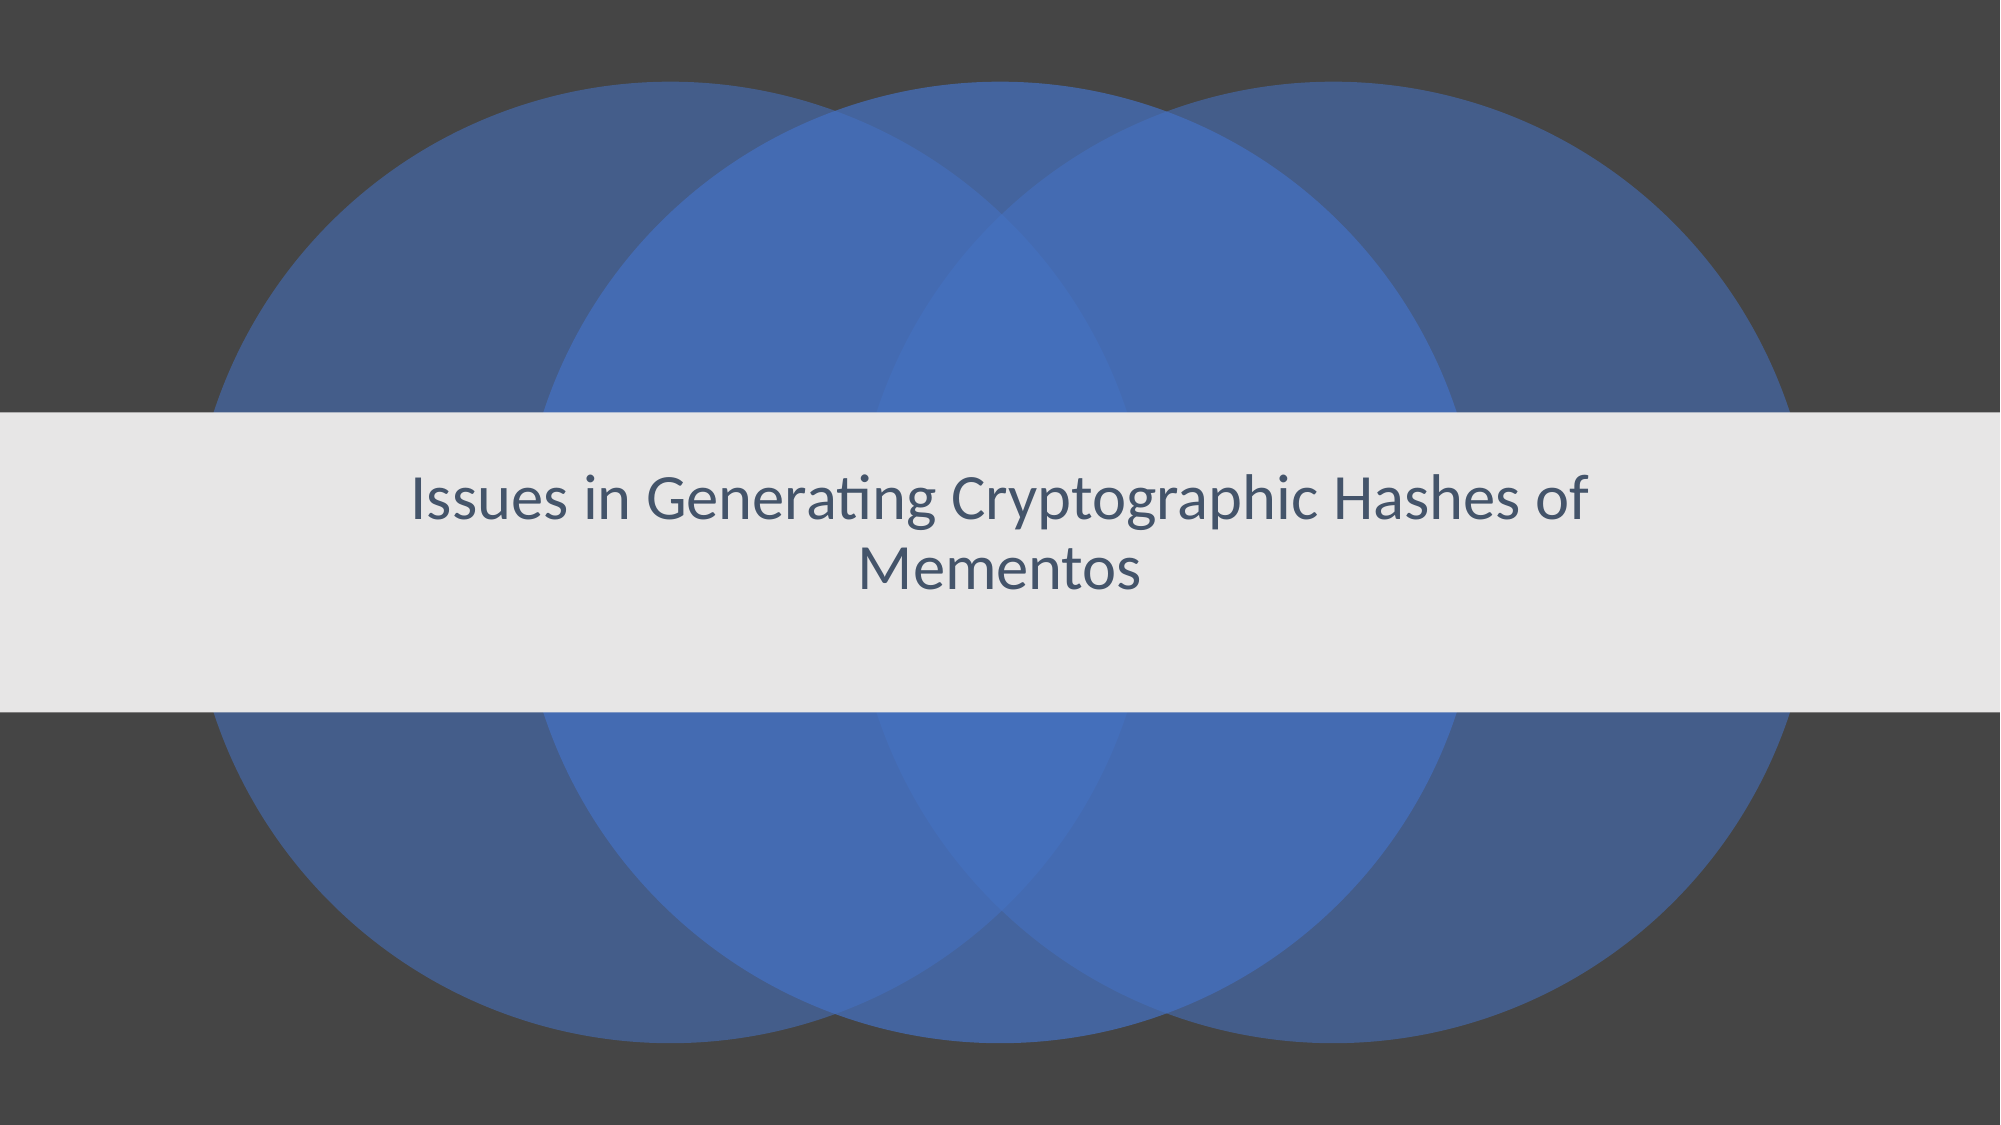

# Issues in Generating Cryptographic Hashes of Mementos